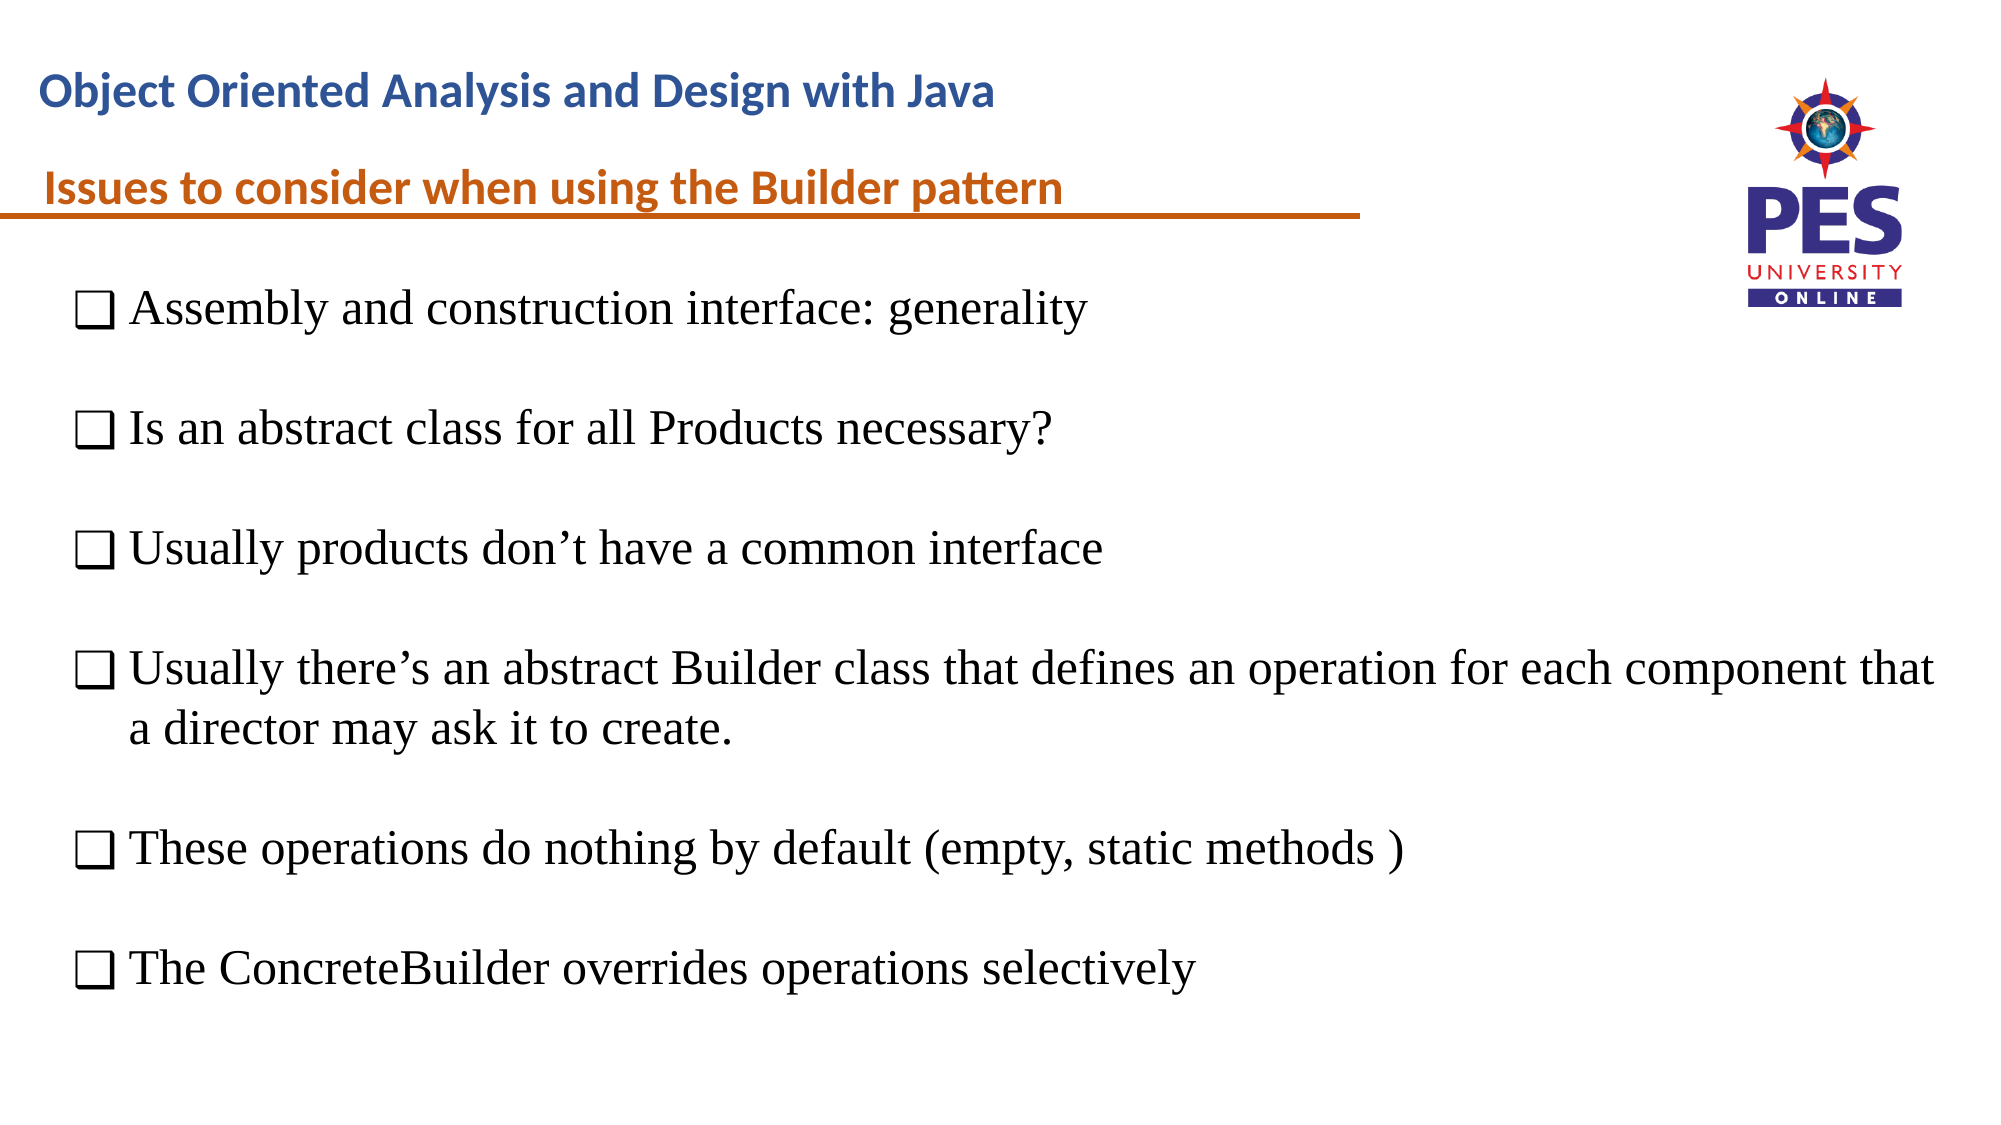

Issues to consider when using the Builder pattern
Assembly and construction interface: generality

Is an abstract class for all Products necessary?

Usually products don’t have a common interface

Usually there’s an abstract Builder class that defines an operation for each component that a director may ask it to create.

These operations do nothing by default (empty, static methods )

The ConcreteBuilder overrides operations selectively